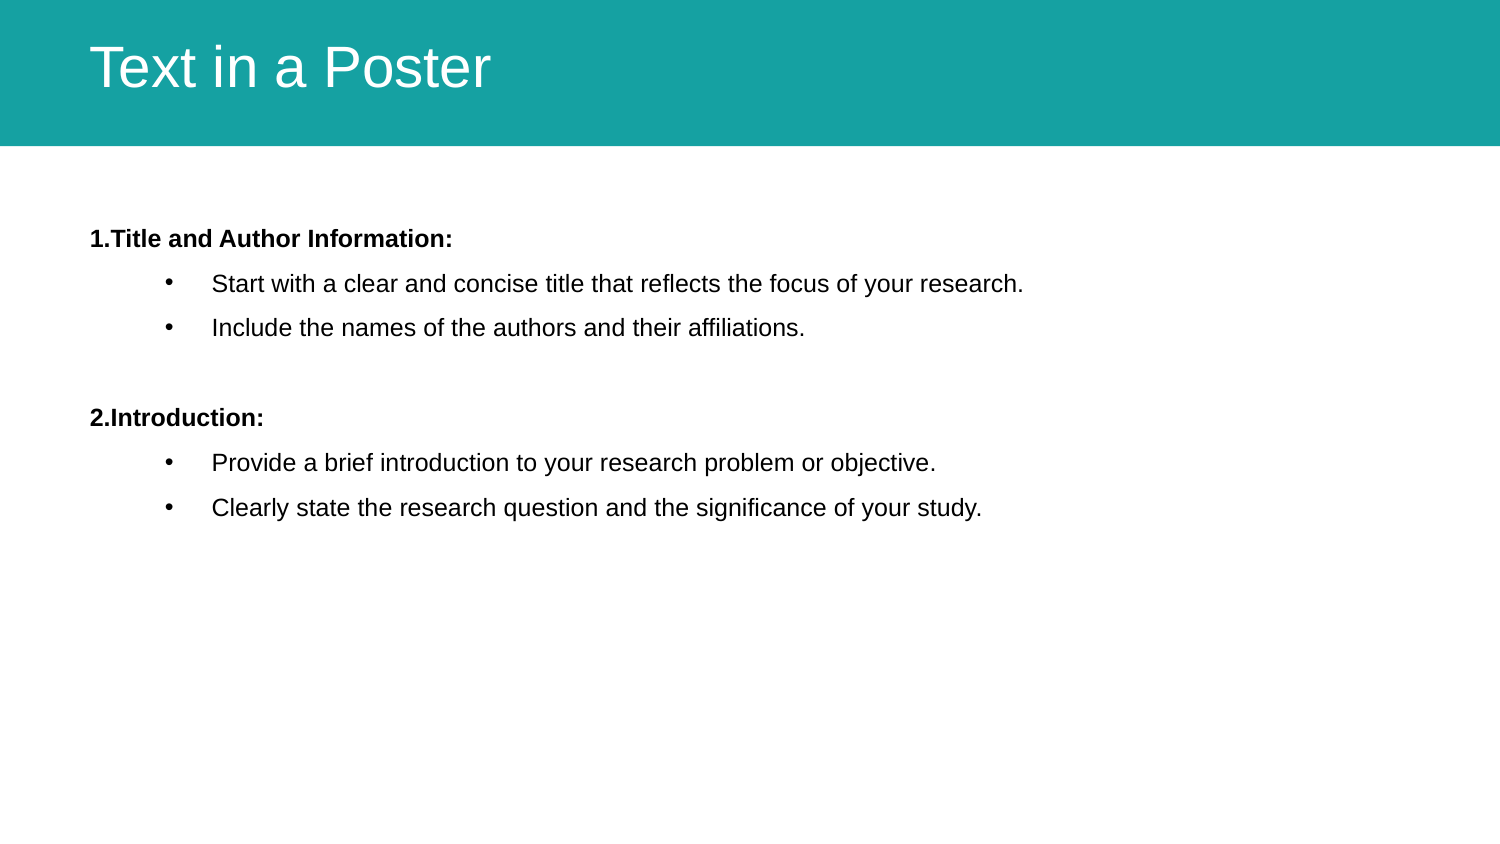

# Text in a Poster
Title and Author Information:
Start with a clear and concise title that reflects the focus of your research.
Include the names of the authors and their affiliations.

Introduction:
Provide a brief introduction to your research problem or objective.
Clearly state the research question and the significance of your study.